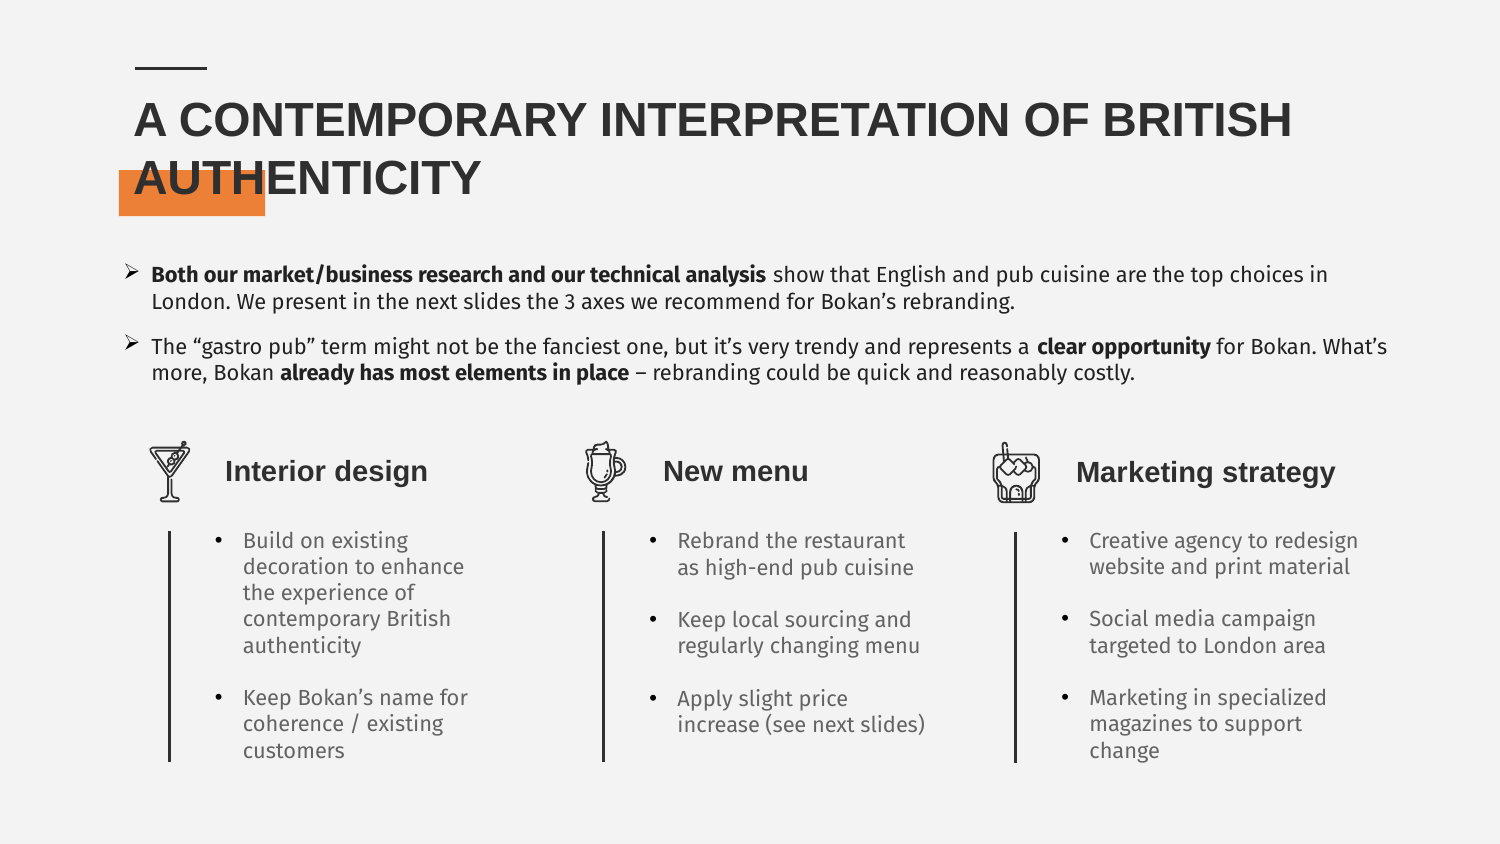

A CONTEMPORARY INTERPRETATION OF BRITISH AUTHENTICITY
Both our market/business research and our technical analysis show that English and pub cuisine are the top choices in London. We present in the next slides the 3 axes we recommend for Bokan’s rebranding.
The “gastro pub” term might not be the fanciest one, but it’s very trendy and represents a clear opportunity for Bokan. What’s more, Bokan already has most elements in place – rebranding could be quick and reasonably costly.
Interior design
# Marketing strategy

New menu
Build on existing decoration to enhance the experience of contemporary British authenticity

Keep Bokan’s name for coherence / existing customers
Creative agency to redesign website and print material

Social media campaign targeted to London area

Marketing in specialized magazines to support change
Rebrand the restaurant as high-end pub cuisine

Keep local sourcing and regularly changing menu

Apply slight price increase (see next slides)